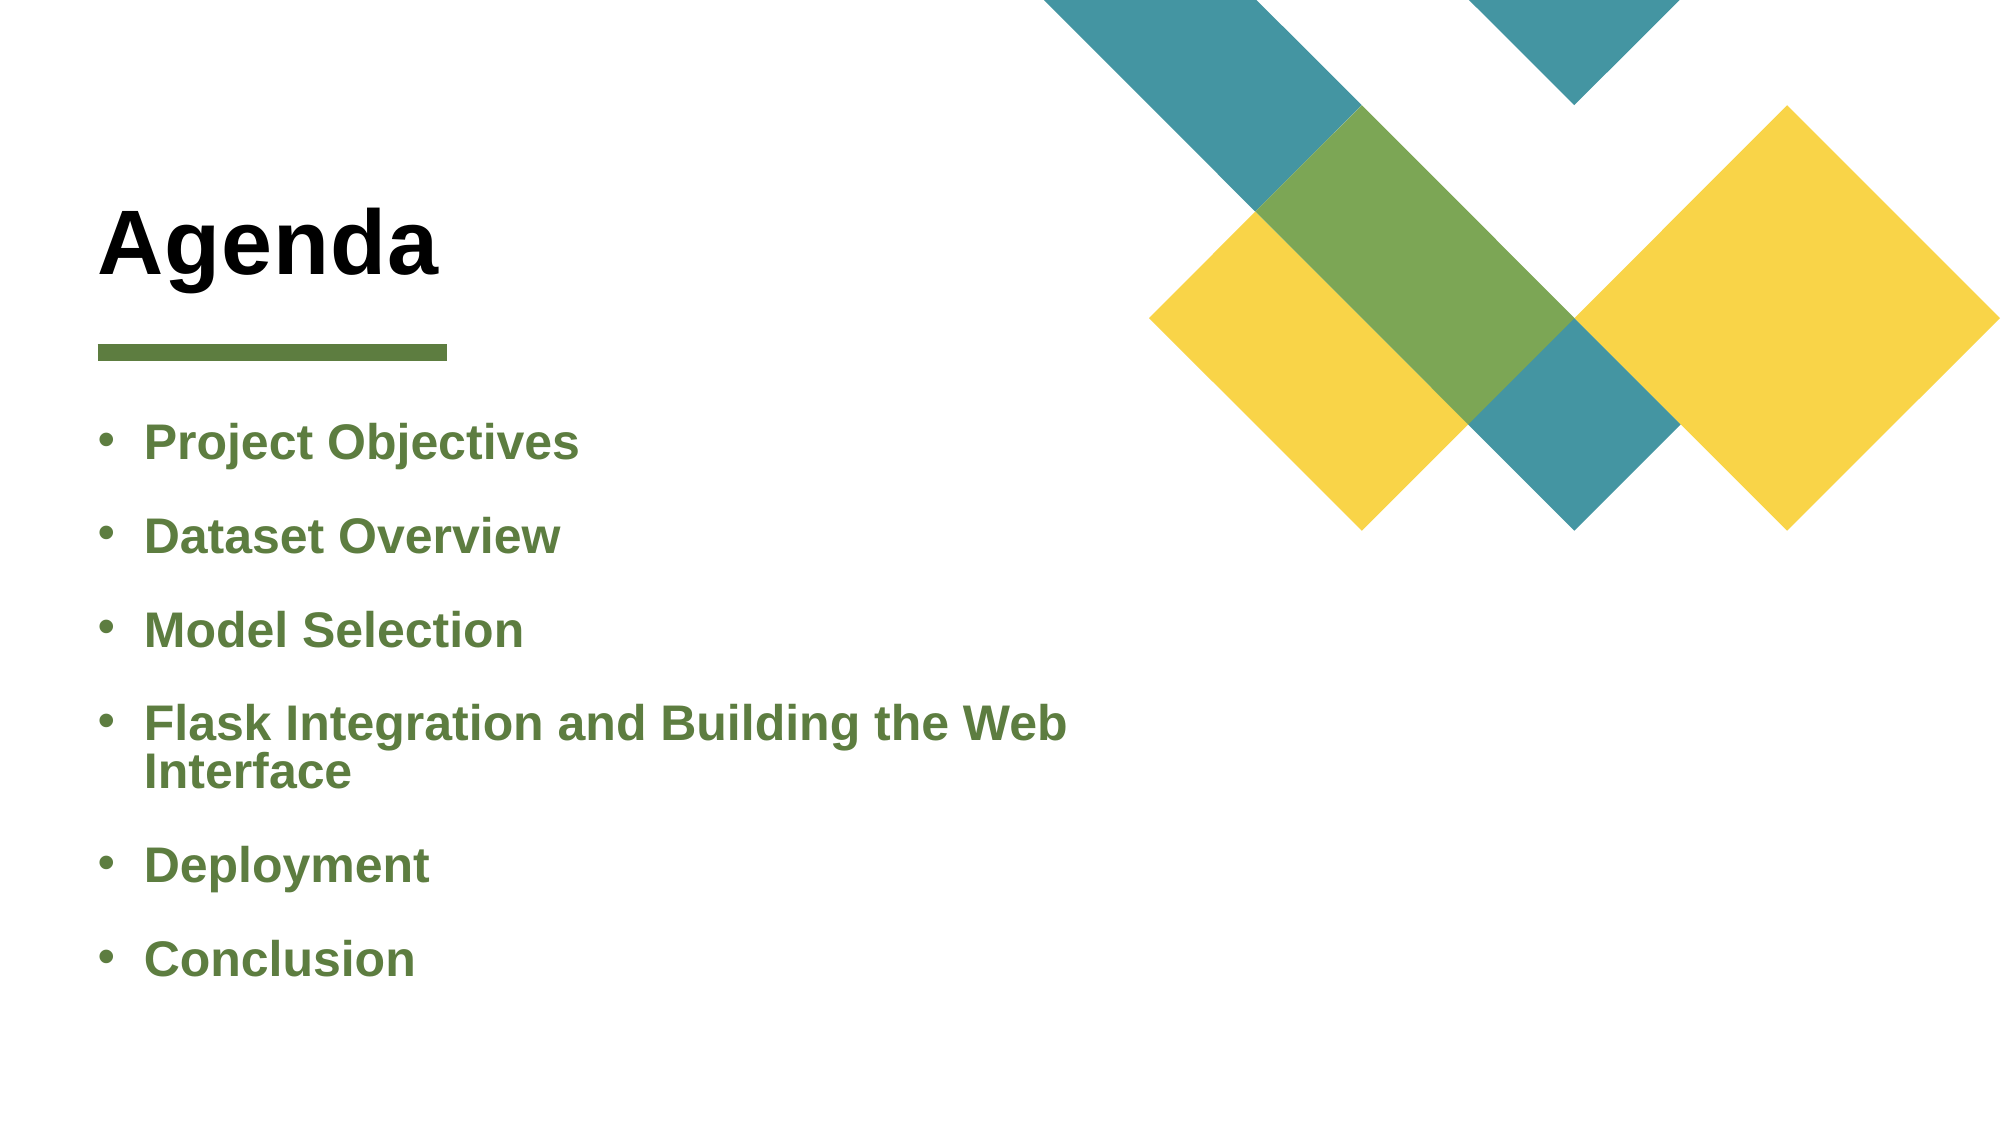

# Agenda
Project Objectives
Dataset Overview
Model Selection
Flask Integration and Building the Web Interface
Deployment
Conclusion